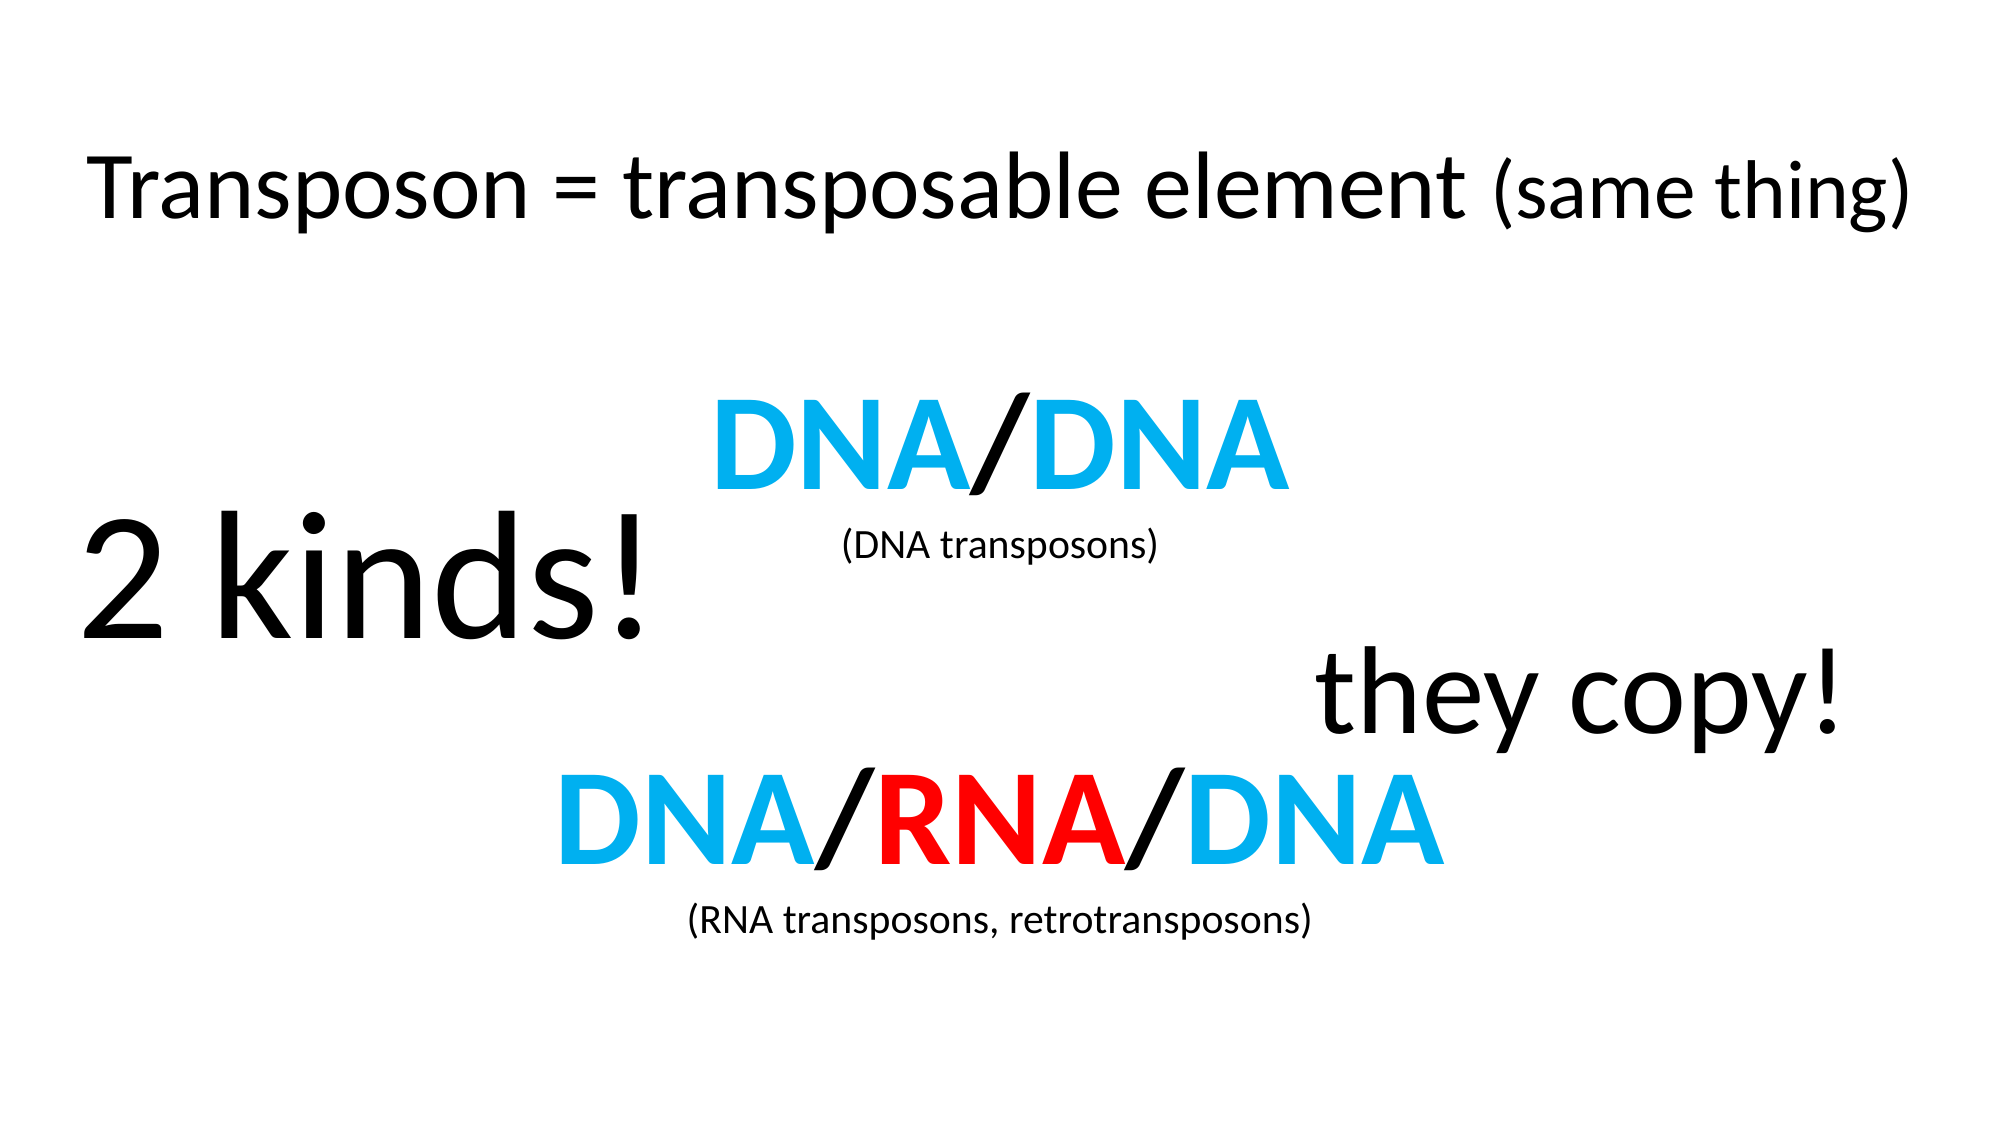

Transposon = transposable element (same thing)

DNA/DNA
(DNA transposons)

DNA/RNA/DNA
(RNA transposons, retrotransposons)
2 kinds!
they copy!